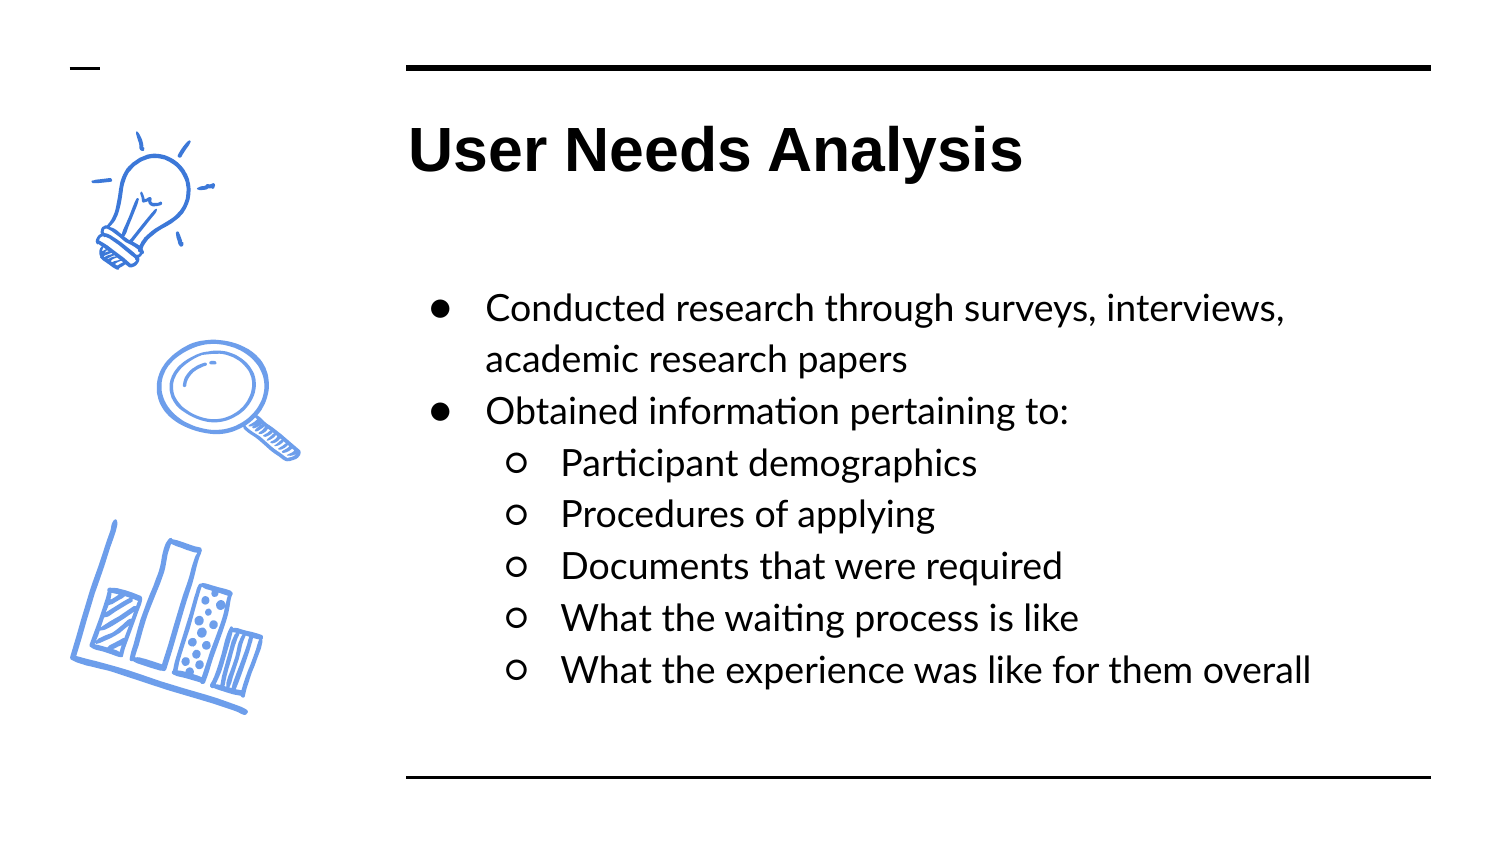

# User Needs Analysis

Conducted research through surveys, interviews, academic research papers
Obtained information pertaining to:
Participant demographics
Procedures of applying
Documents that were required
What the waiting process is like
What the experience was like for them overall